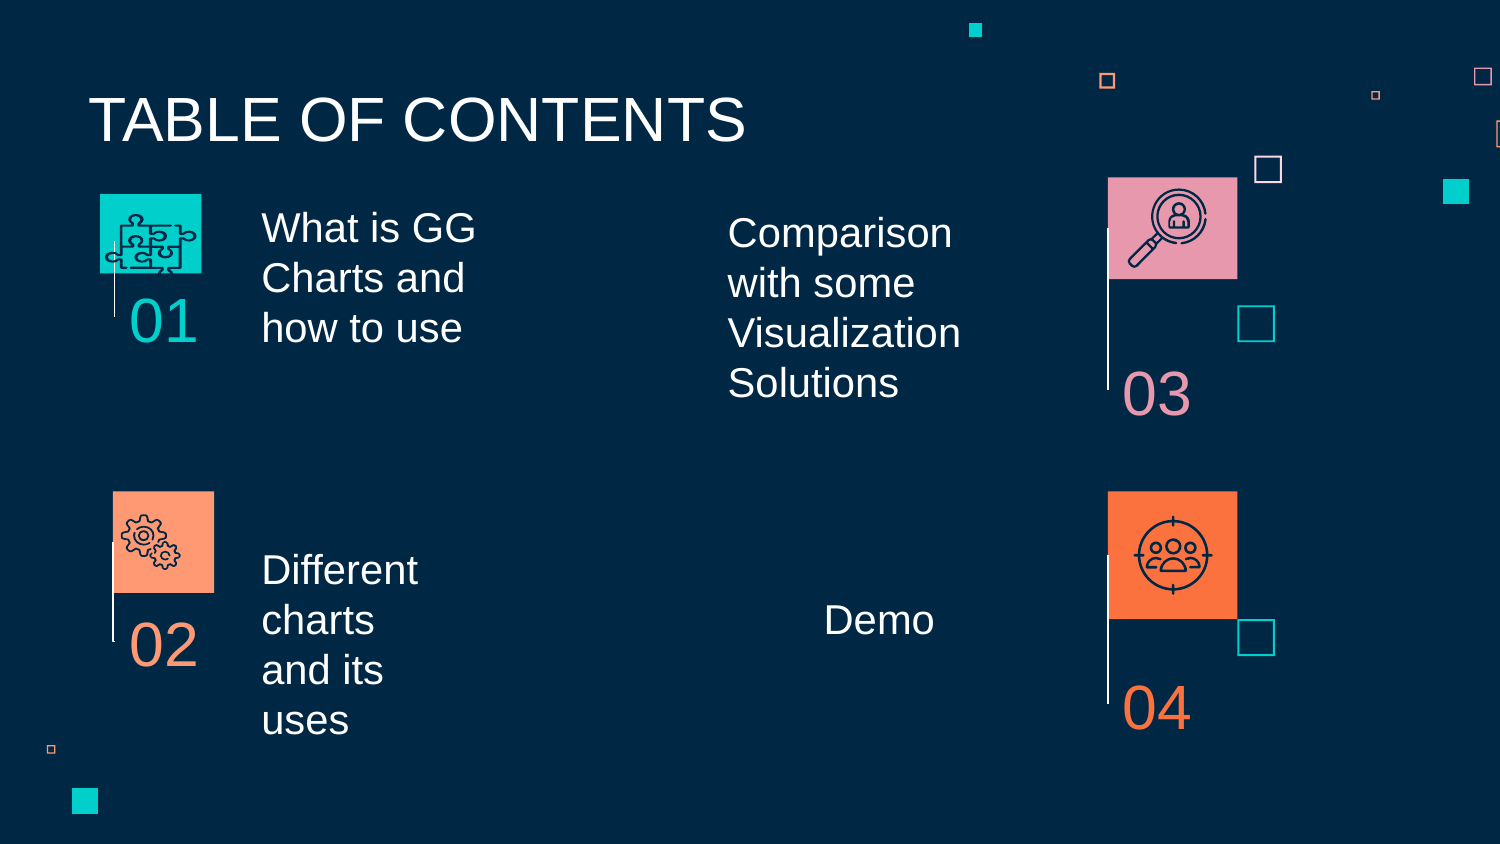

TABLE OF CONTENTS

# What is GG Charts and how to use

Comparison with some Visualization Solutions

01

03

Different charts and its uses
Demo
02

04